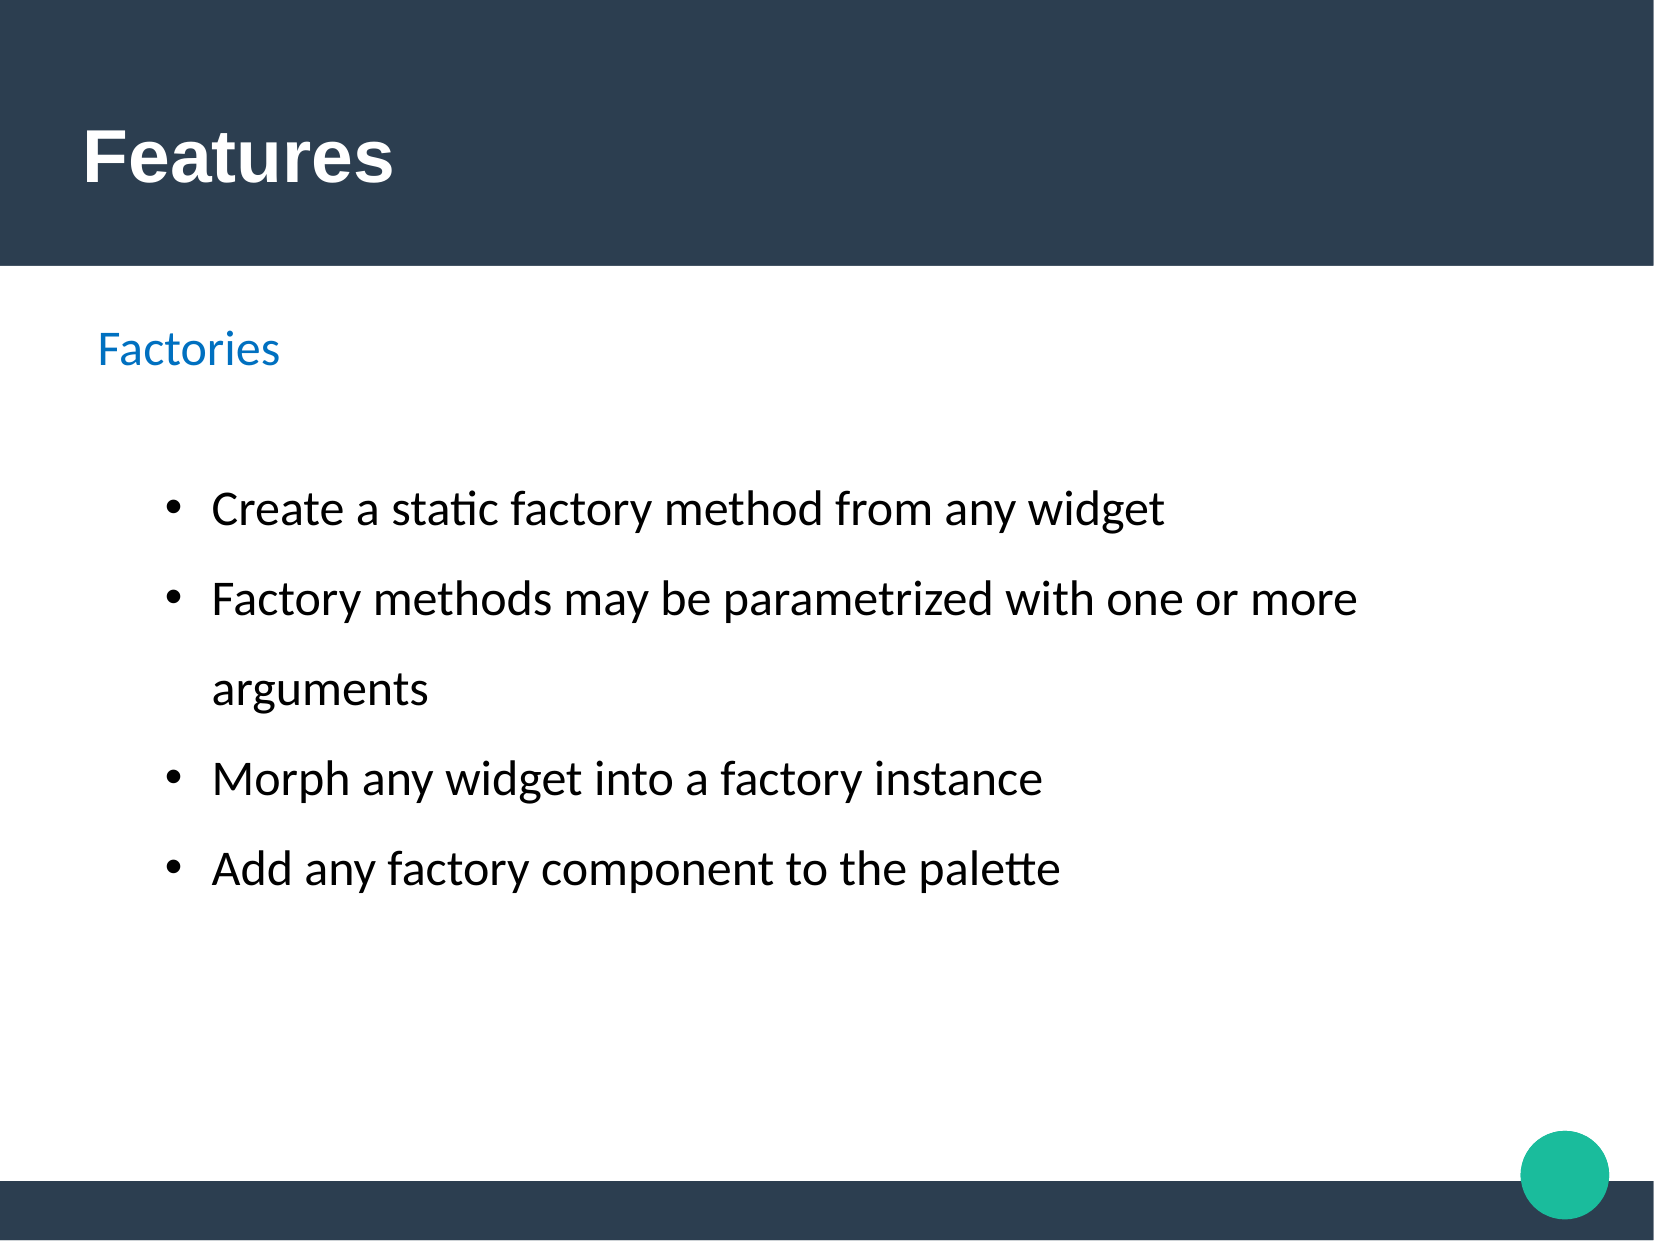

Features
Factories
Create a static factory method from any widget
Factory methods may be parametrized with one or more arguments
Morph any widget into a factory instance
Add any factory component to the palette